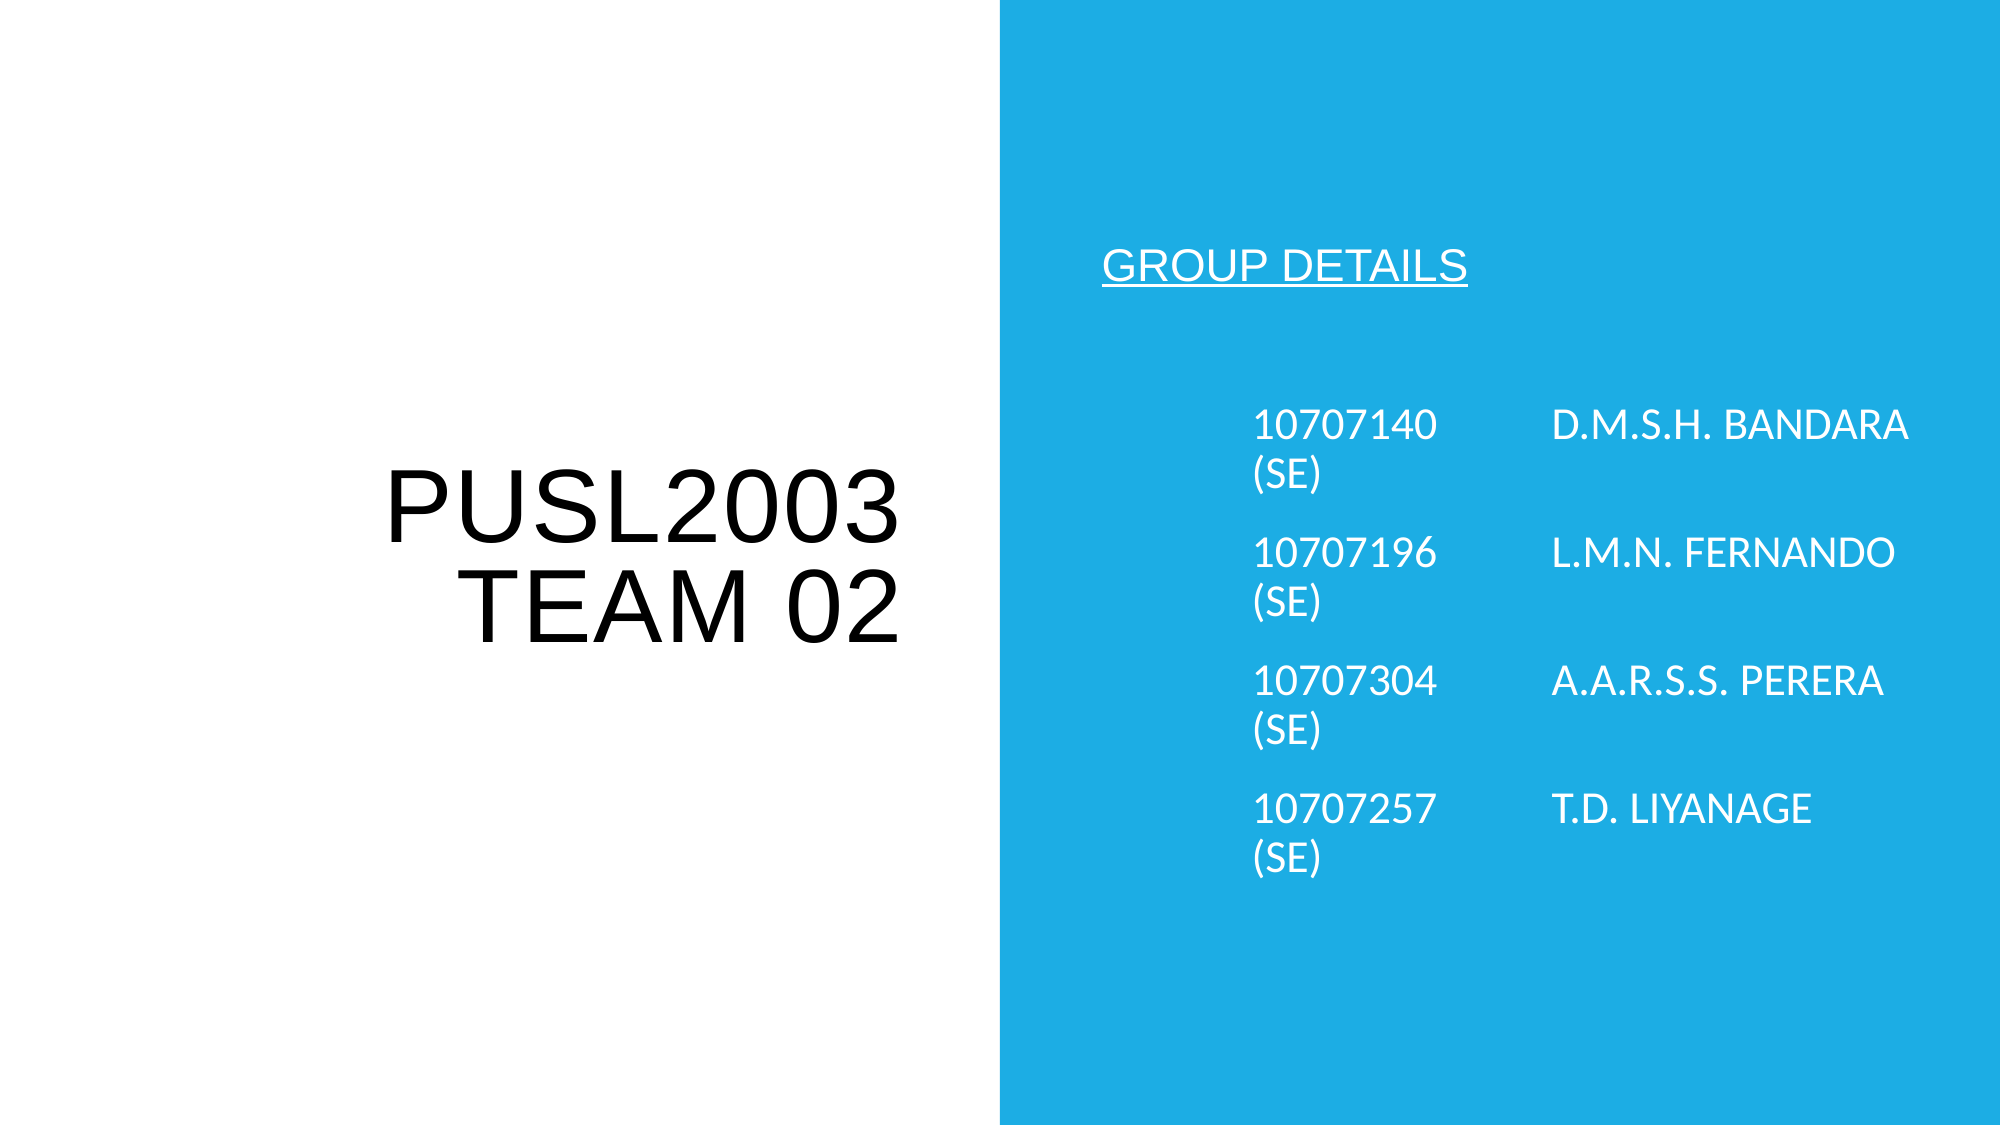

# PUSL2003 Team 02
GROUP DETAILS

 	10707140	D.M.S.H. BANDARA	(SE)
 	10707196	L.M.N. FERNANDO	(SE)
 	10707304	A.A.R.S.S. PERERA	(SE)
 	10707257	T.D. LIYANAGE		(SE)